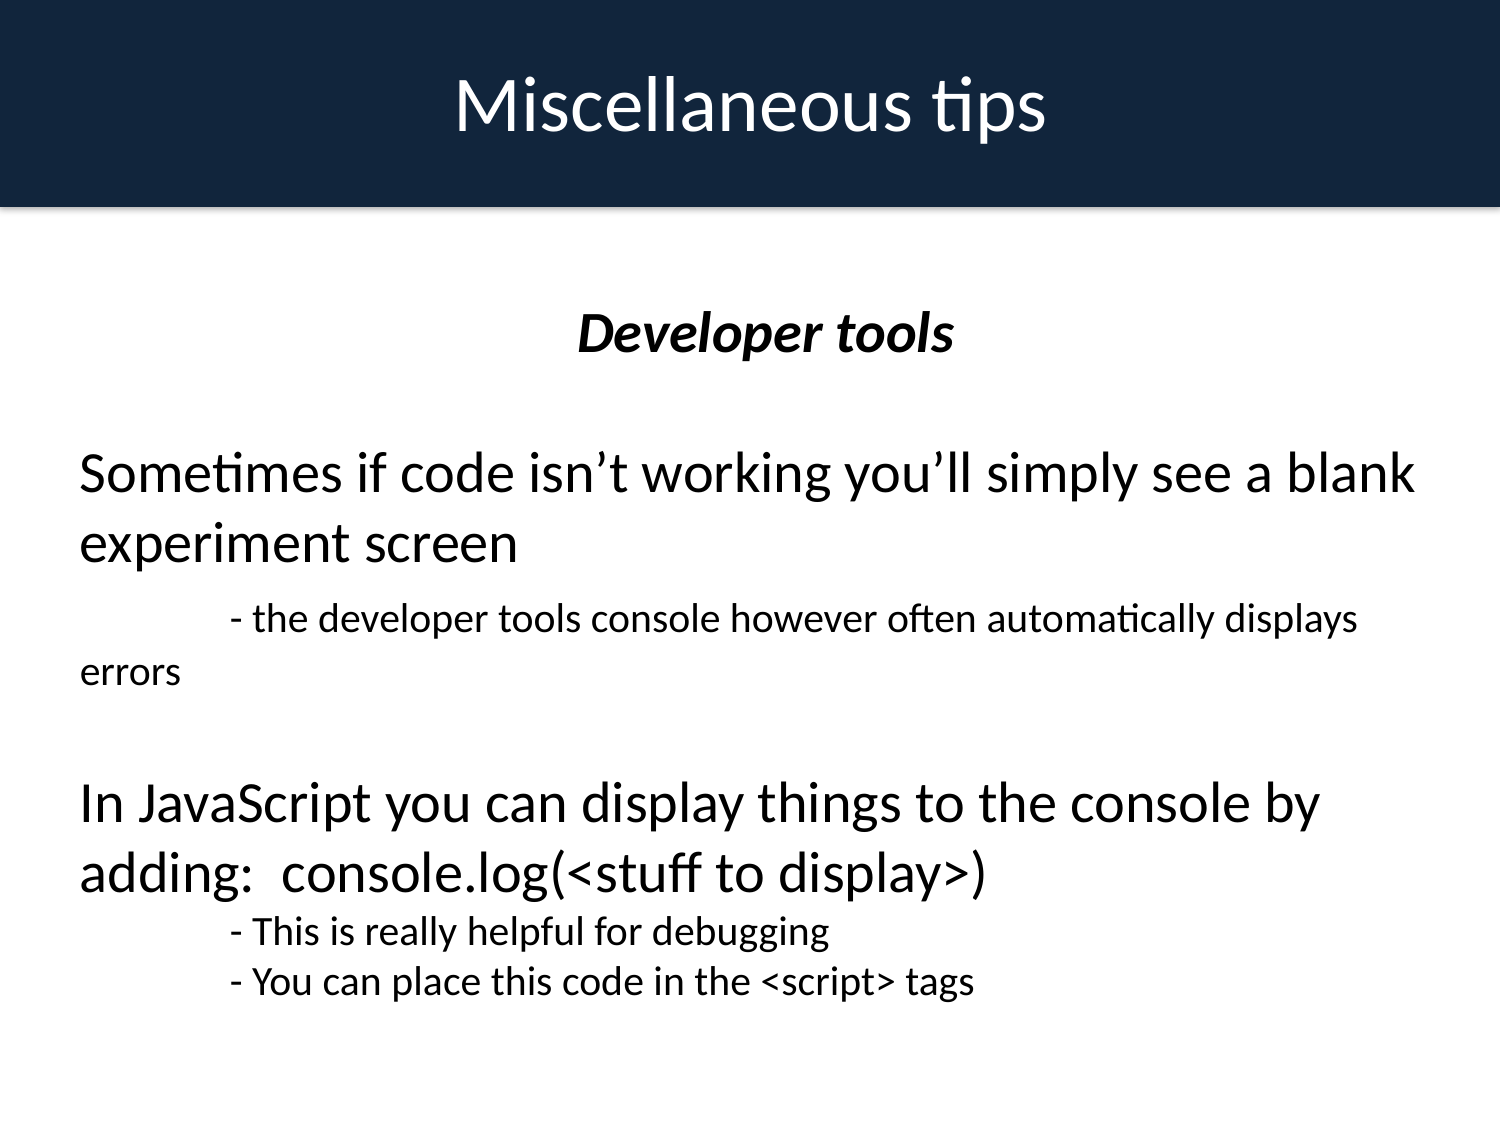

Miscellaneous tips
Developer tools

Sometimes if code isn’t working you’ll simply see a blank experiment screen
	- the developer tools console however often automatically displays errors

In JavaScript you can display things to the console by adding:  console.log(<stuff to display>)
	- This is really helpful for debugging
	- You can place this code in the <script> tags